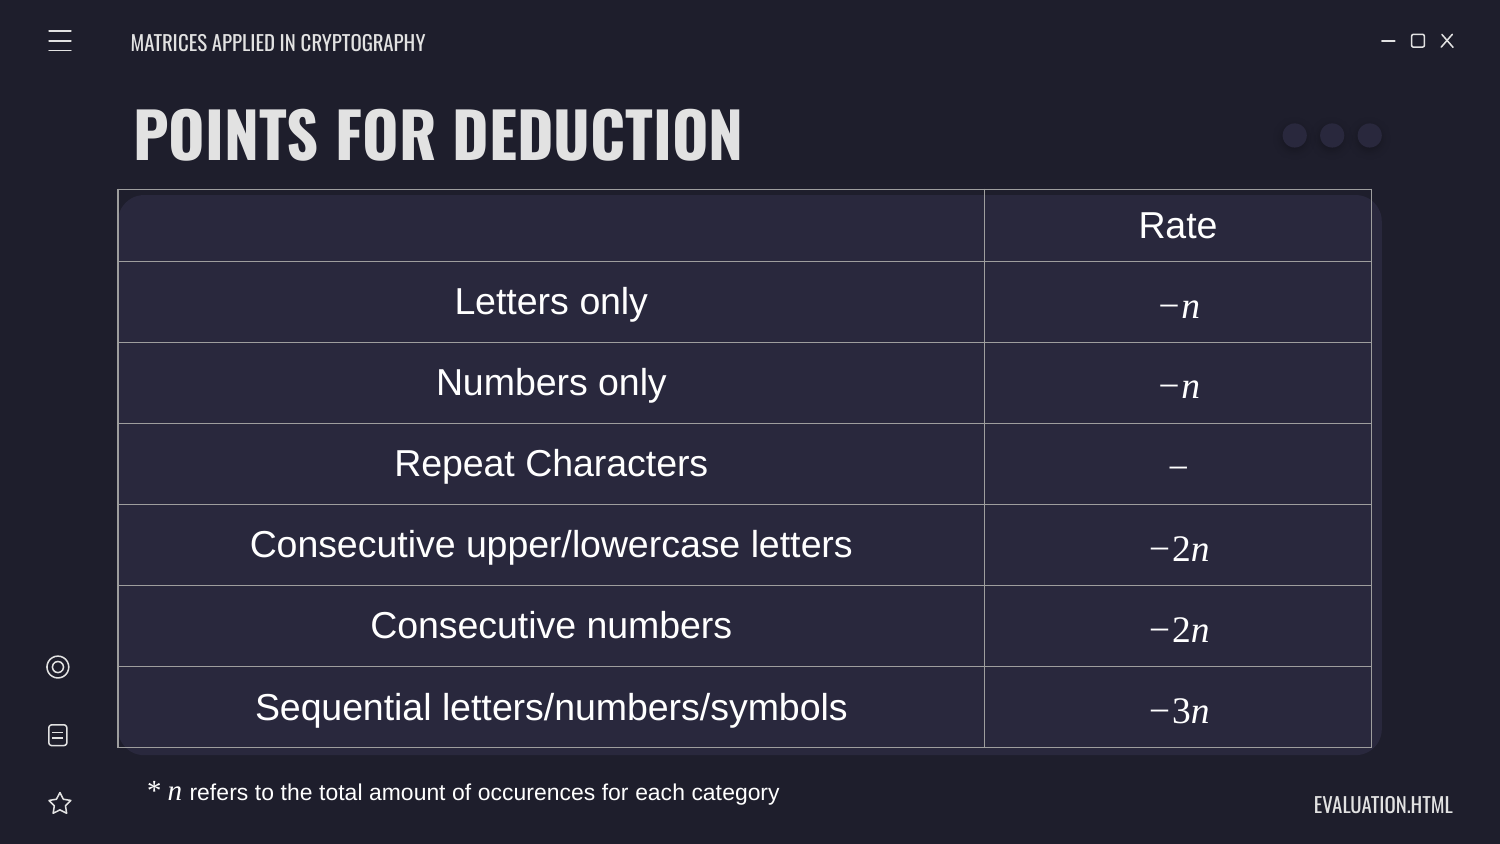

MATRICES APPLIED IN CRYPTOGRAPHY

# POINTS FOR DEDUCTION

|  | Rate |
| --- | --- |
| Letters only | −n |
| Numbers only | −n |
| Repeat Characters | − |
| Consecutive upper/lowercase letters | −2n |
| Consecutive numbers | −2n |
| Sequential letters/numbers/symbols | −3n |

* n refers to the total amount of occurences for each category
EVALUATION.HTML